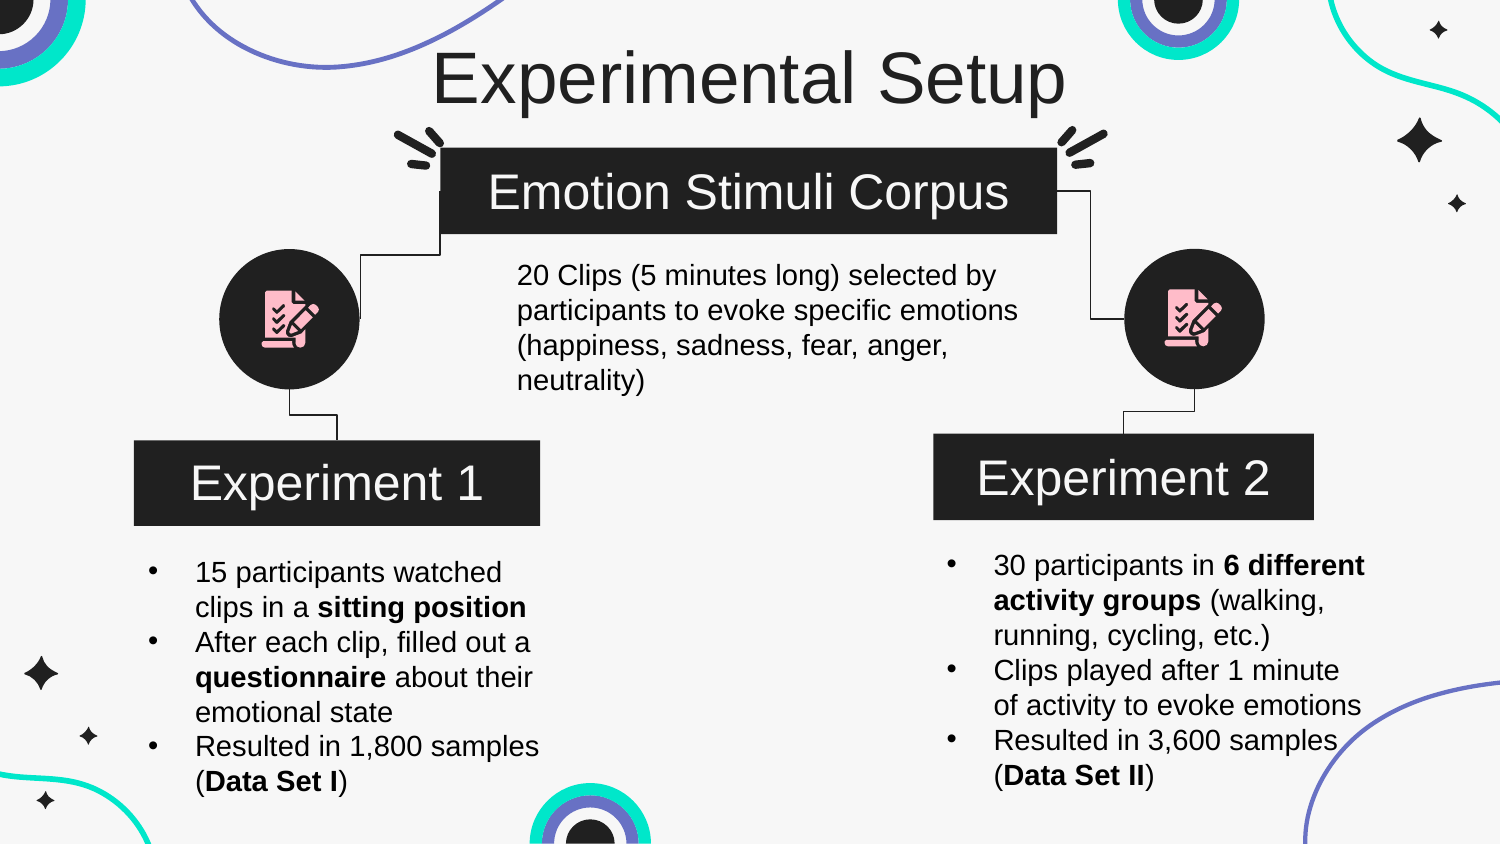

# Experimental Setup

Emotion Stimuli Corpus

20 Clips (5 minutes long) selected by participants to evoke specific emotions (happiness, sadness, fear, anger, neutrality)

Experiment 2
Experiment 1
30 participants in 6 different activity groups (walking, running, cycling, etc.)
Clips played after 1 minute of activity to evoke emotions
Resulted in 3,600 samples (Data Set II)
15 participants watched clips in a sitting position
After each clip, filled out a questionnaire about their emotional state
Resulted in 1,800 samples (Data Set I)